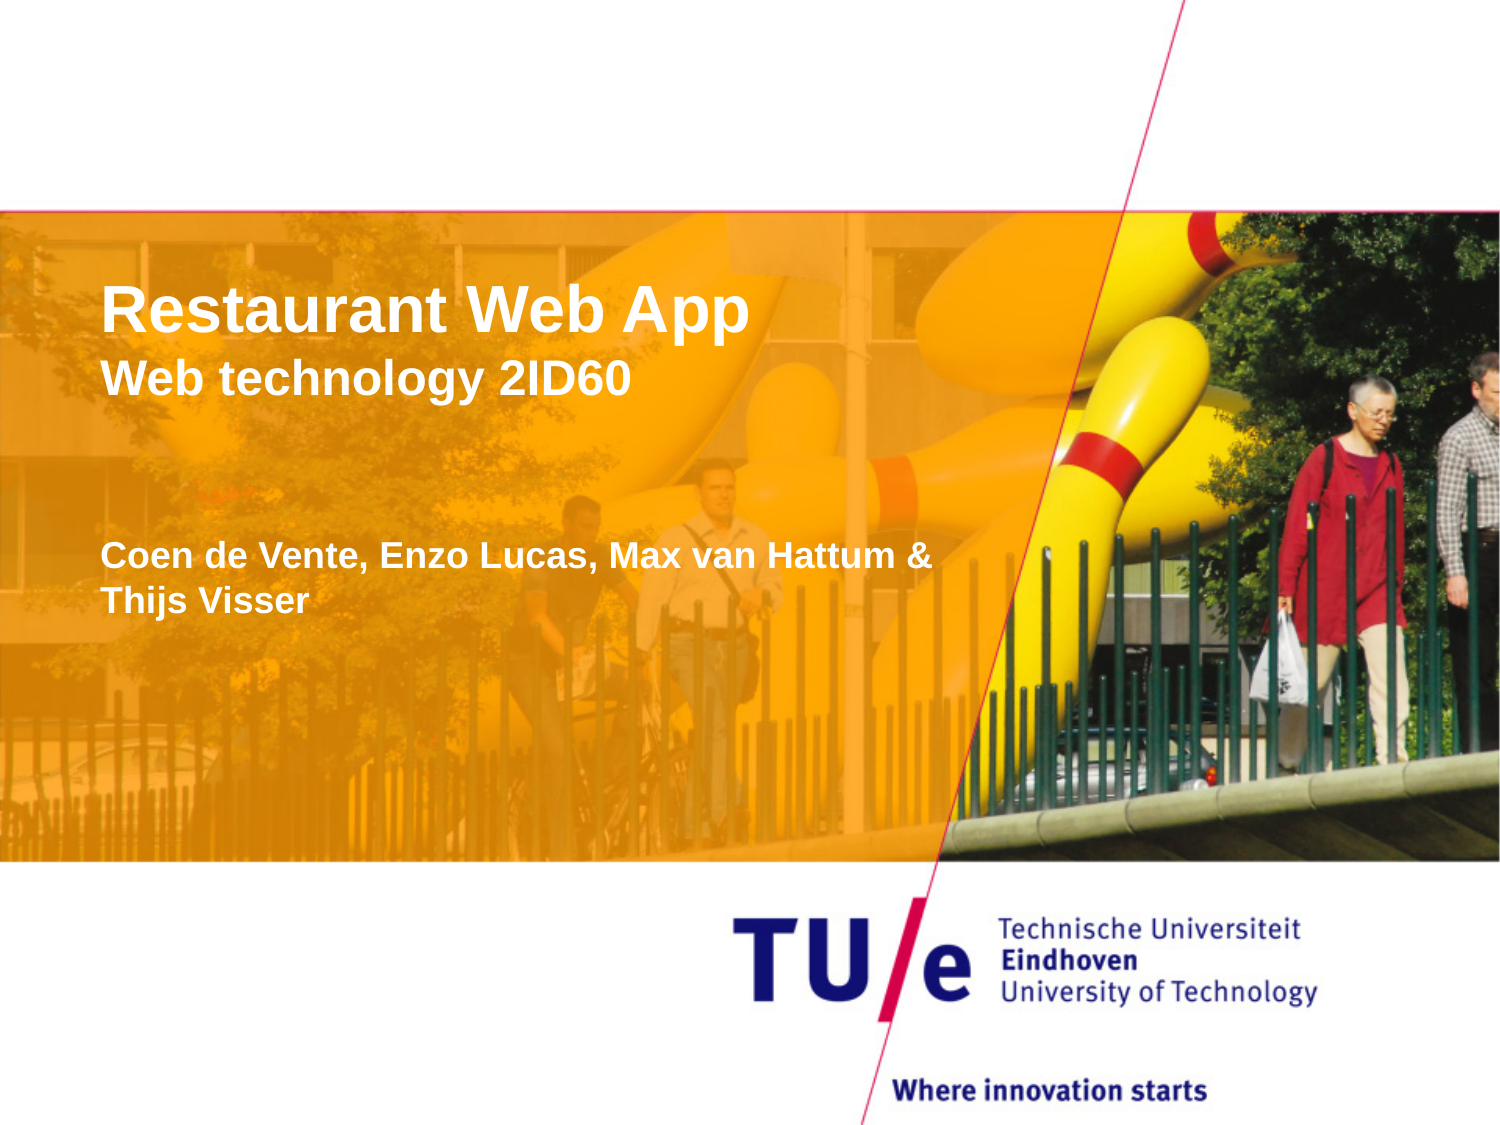

# Restaurant Web App Web technology 2ID60
Coen de Vente, Enzo Lucas, Max van Hattum & Thijs Visser